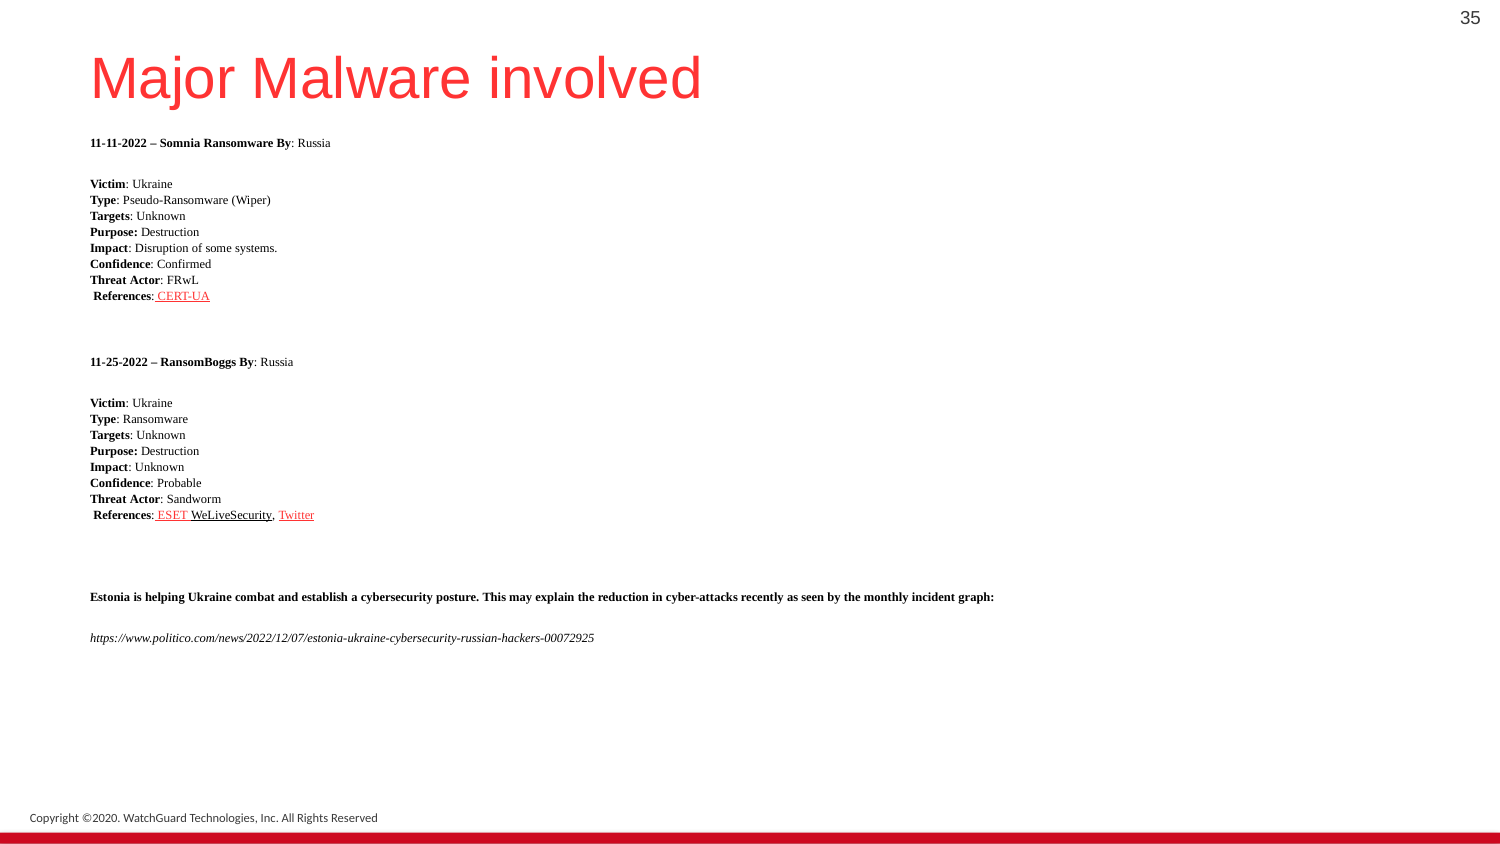

35
# Major Malware involved
11-11-2022 – Somnia Ransomware By: Russia
Victim: Ukraine
Type: Pseudo-Ransomware (Wiper)
Targets: Unknown
Purpose: Destruction
Impact: Disruption of some systems.
Confidence: Confirmed
Threat Actor: FRwL
 References: CERT-UA
11-25-2022 – RansomBoggs By: Russia
Victim: Ukraine
Type: Ransomware
Targets: Unknown
Purpose: Destruction
Impact: Unknown
Confidence: Probable
Threat Actor: Sandworm
 References: ESET WeLiveSecurity, Twitter

Estonia is helping Ukraine combat and establish a cybersecurity posture. This may explain the reduction in cyber-attacks recently as seen by the monthly incident graph:
https://www.politico.com/news/2022/12/07/estonia-ukraine-cybersecurity-russian-hackers-00072925